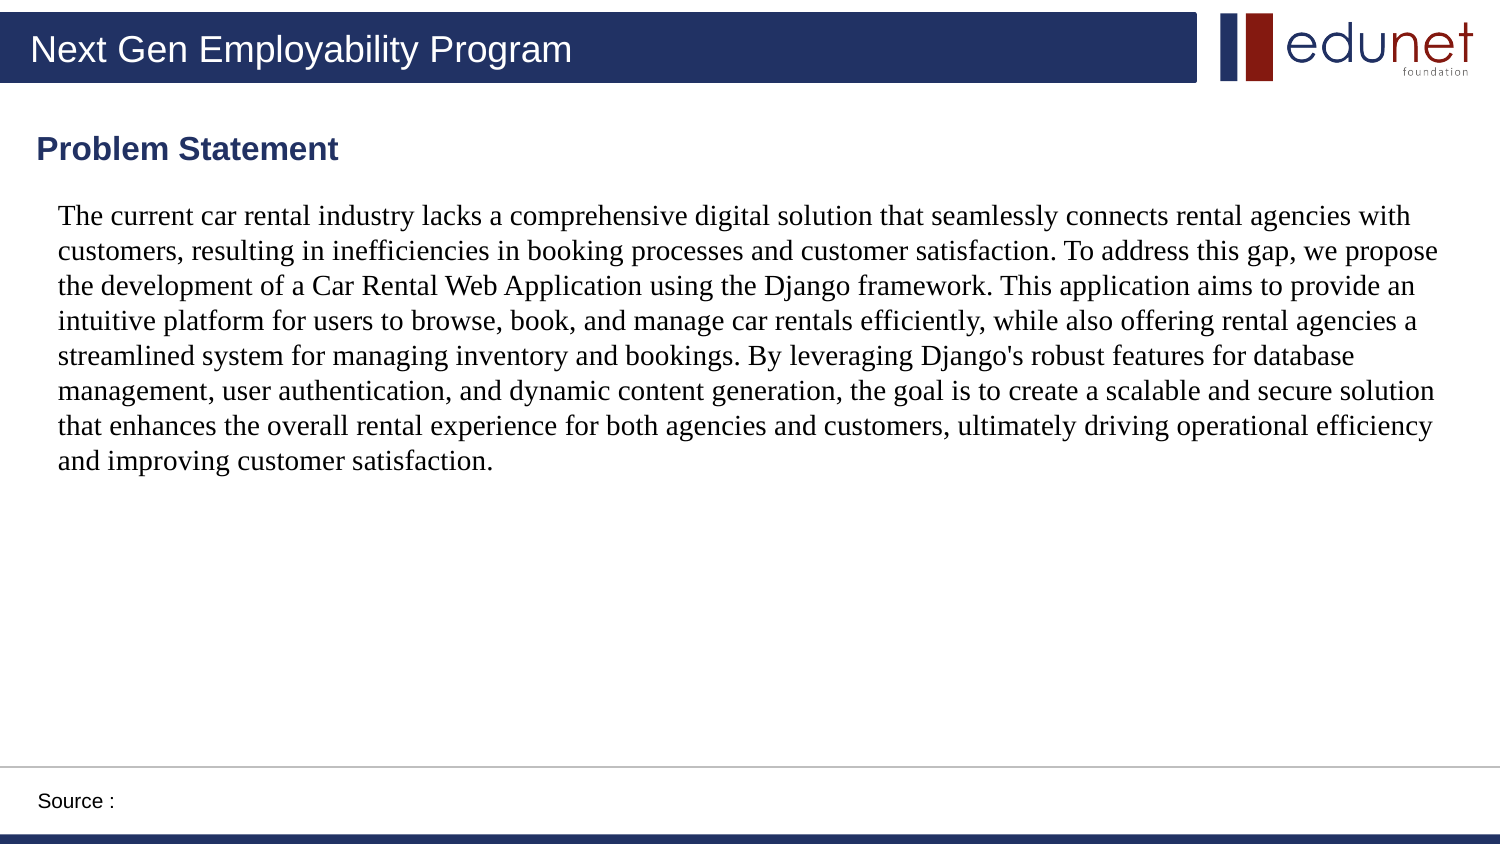

Problem Statement
The current car rental industry lacks a comprehensive digital solution that seamlessly connects rental agencies with customers, resulting in inefficiencies in booking processes and customer satisfaction. To address this gap, we propose the development of a Car Rental Web Application using the Django framework. This application aims to provide an intuitive platform for users to browse, book, and manage car rentals efficiently, while also offering rental agencies a streamlined system for managing inventory and bookings. By leveraging Django's robust features for database management, user authentication, and dynamic content generation, the goal is to create a scalable and secure solution that enhances the overall rental experience for both agencies and customers, ultimately driving operational efficiency and improving customer satisfaction.
Source :